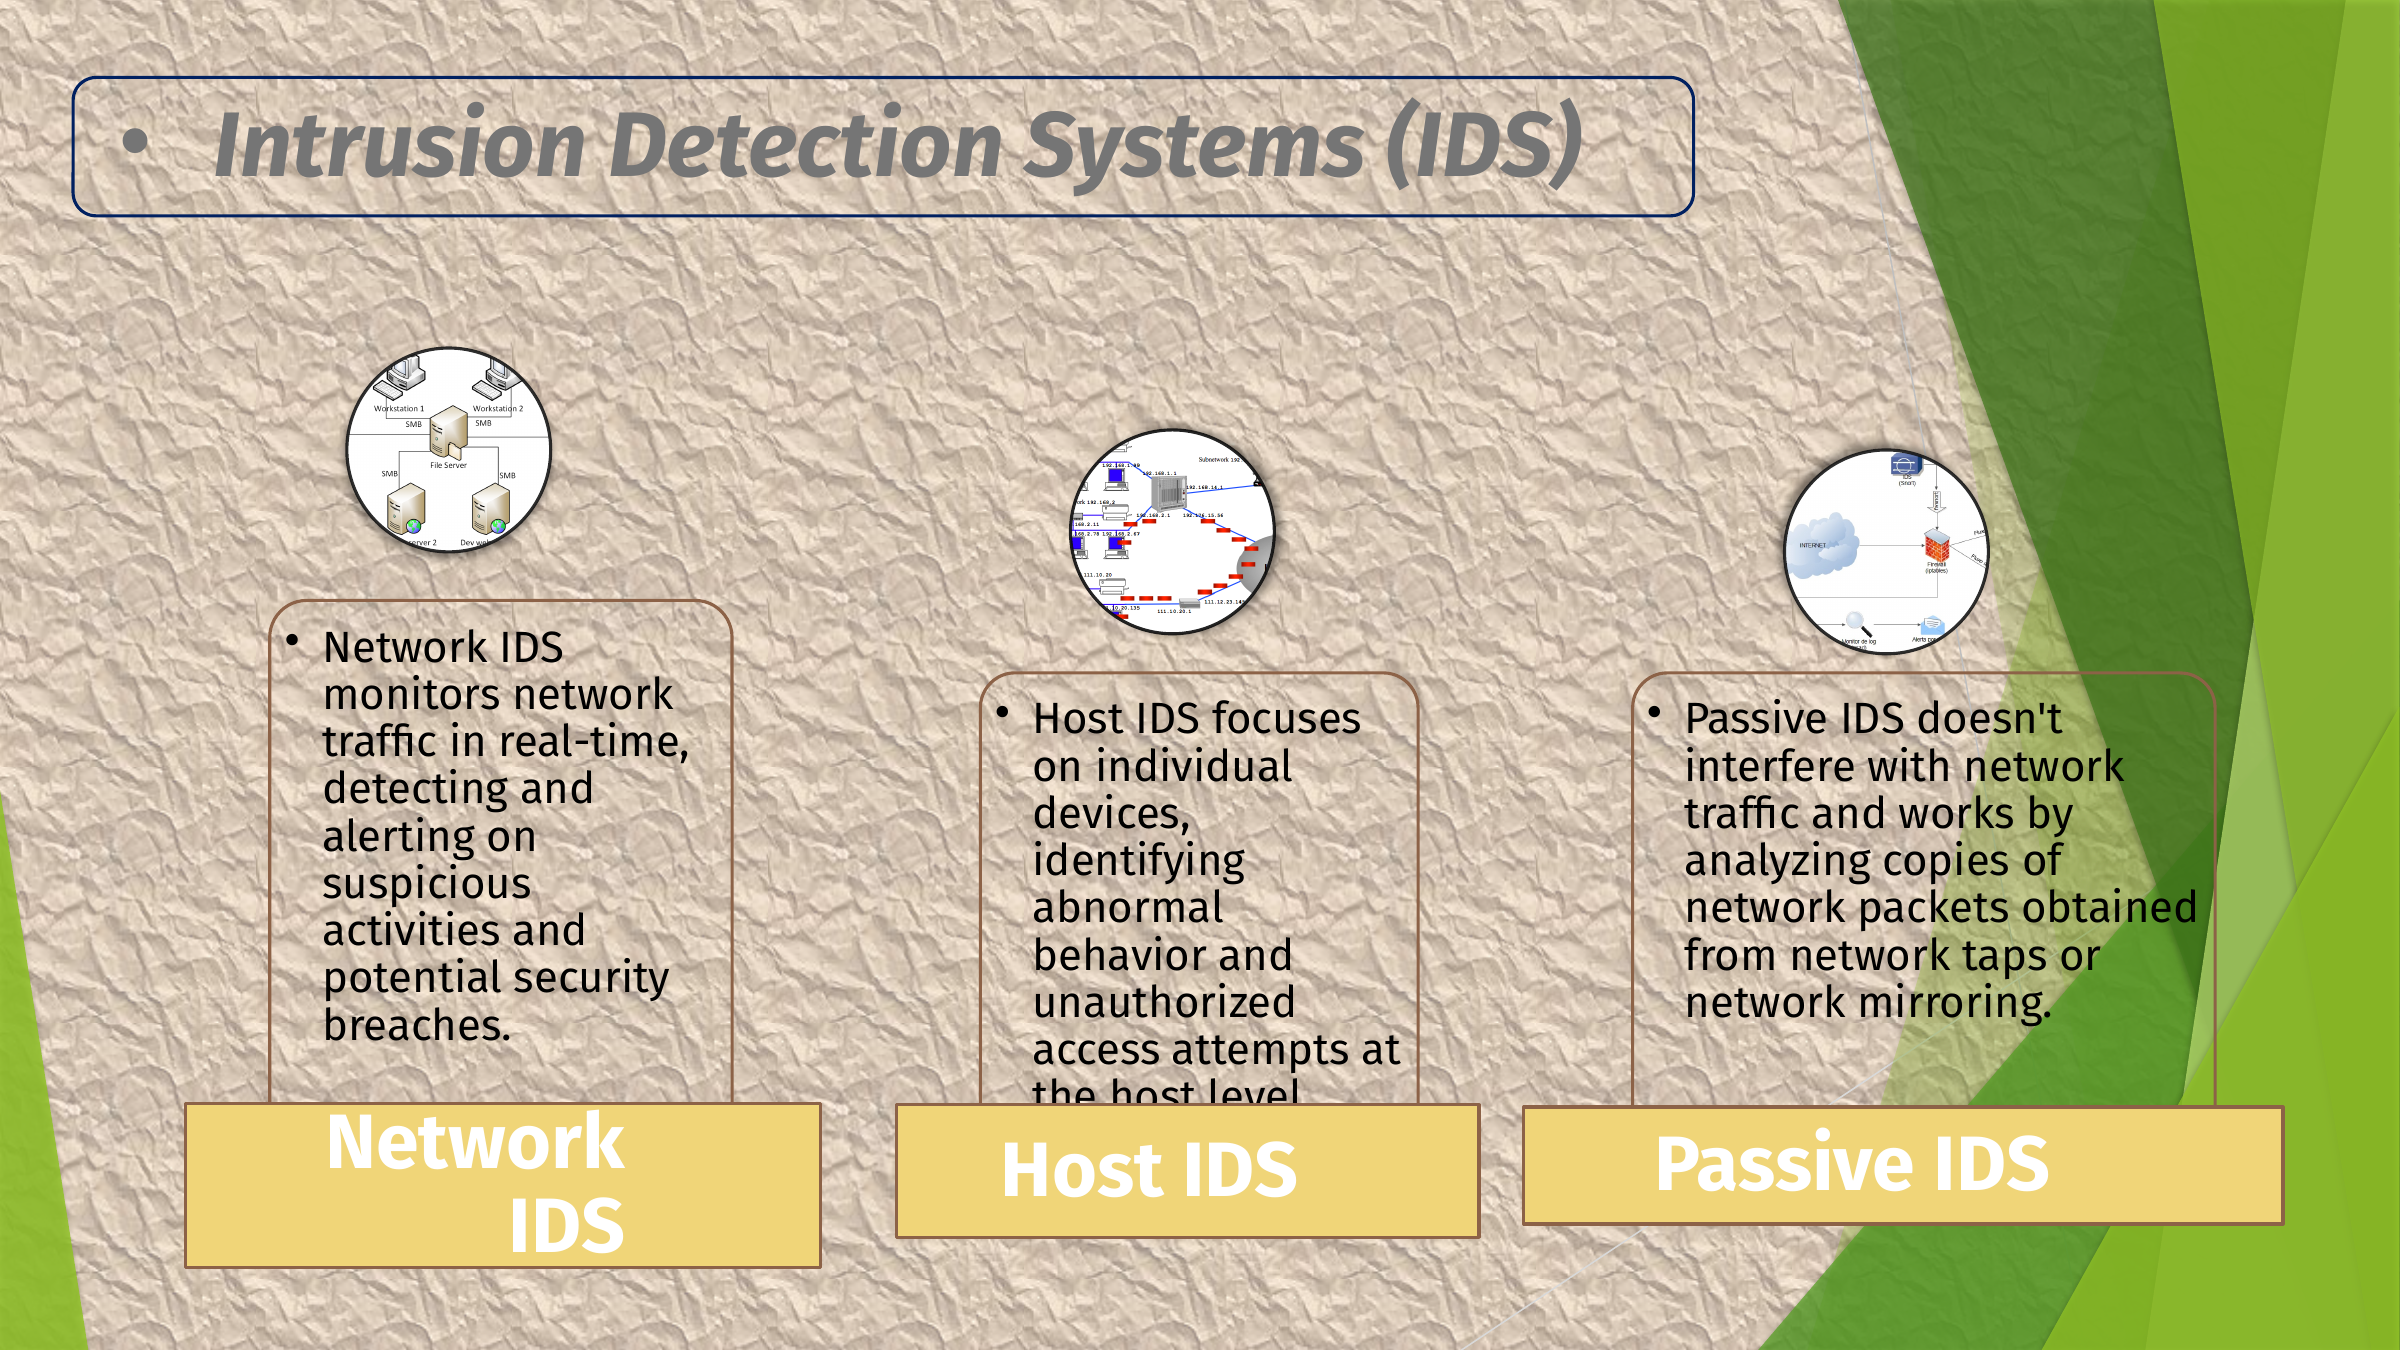

Intrusion Detection Systems (IDS)

Network IDS monitors network traffic in real-time, detecting and alerting on suspicious activities and potential security breaches.
Network IDS
Host IDS focuses on individual devices, identifying abnormal behavior and unauthorized access attempts at the host level.
Host IDS
Passive IDS doesn't interfere with network traffic and works by analyzing copies of network packets obtained from network taps or network mirroring.
Passive IDS